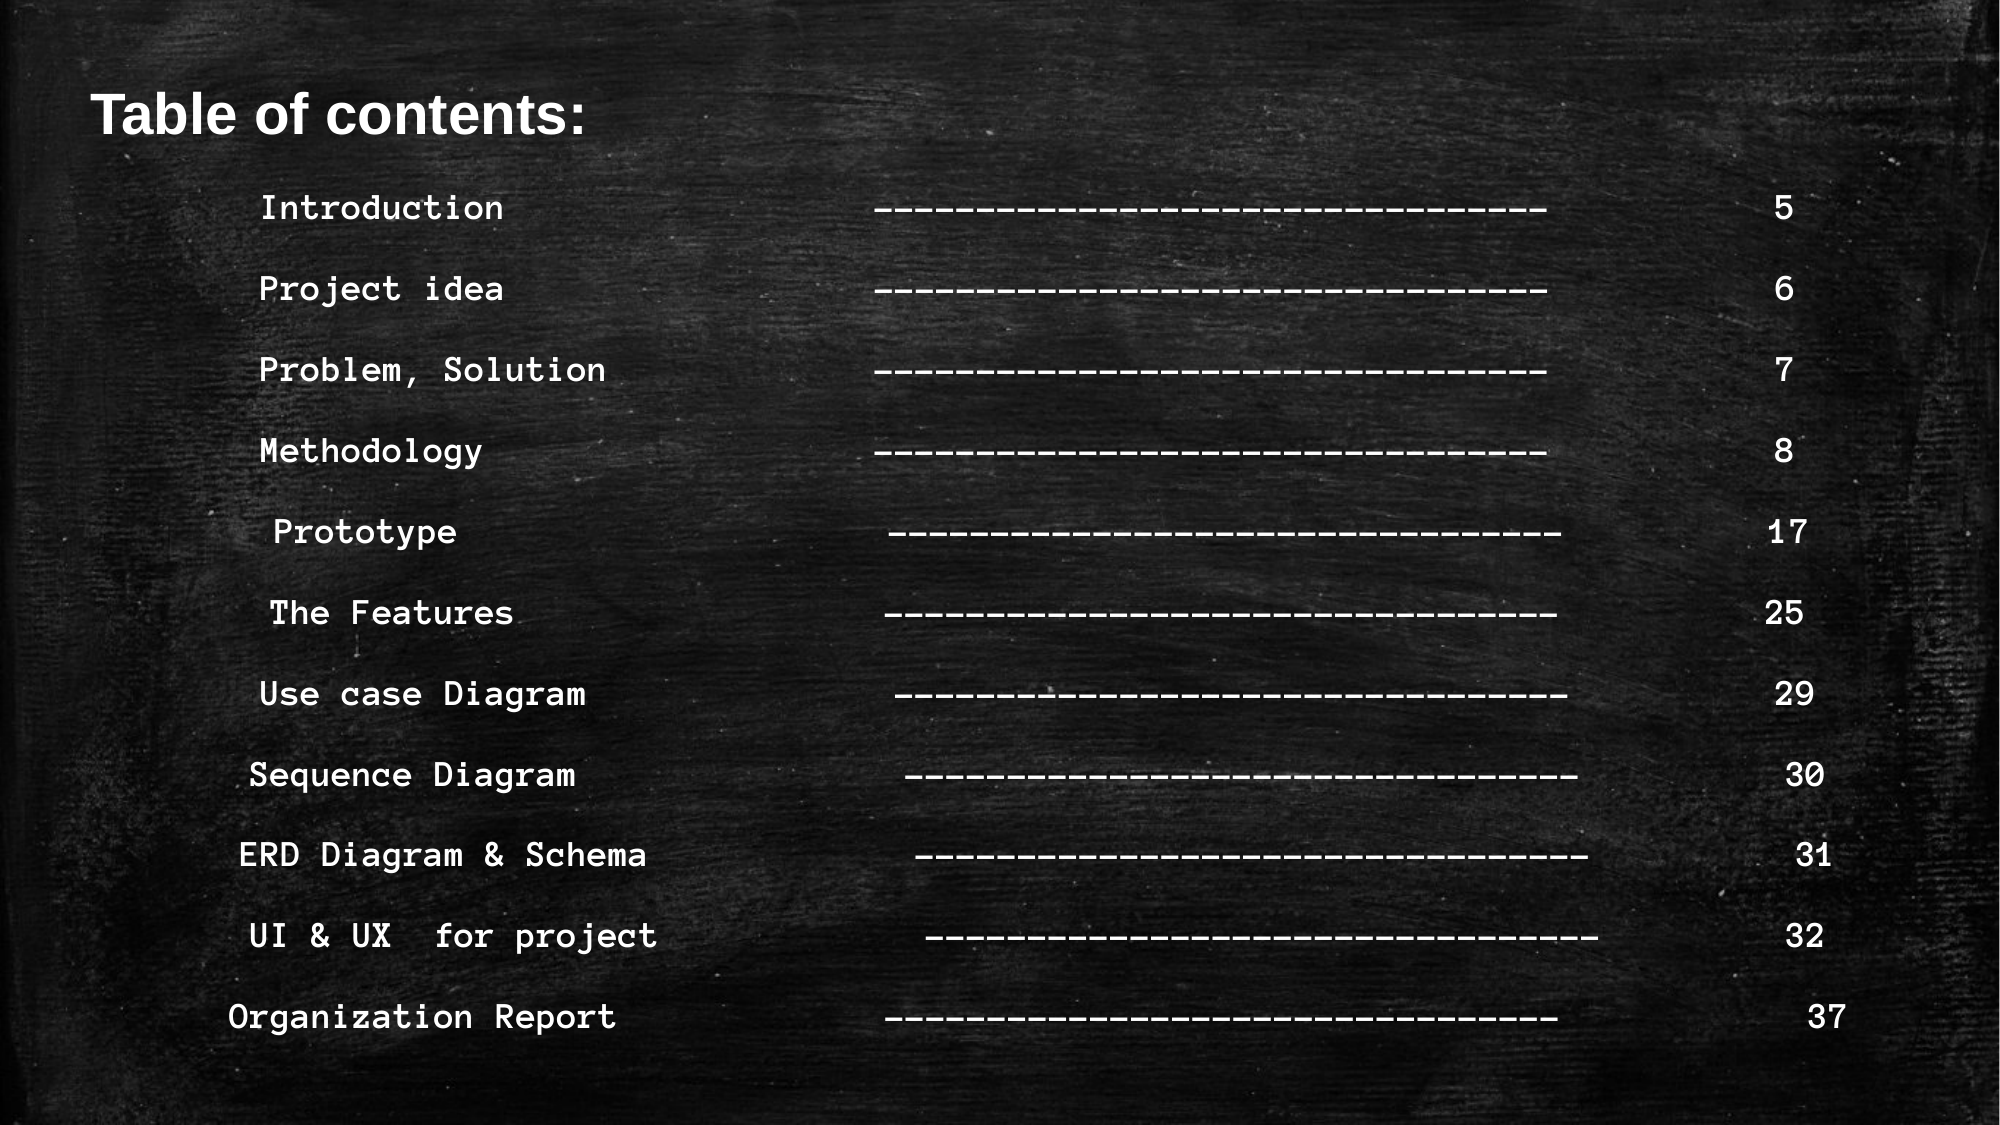

Table of contents:

Introduction                  ---------------------------------           5

Project idea                  ---------------------------------           6

Problem, Solution             ---------------------------------           7

Methodology                   ---------------------------------           8

         Prototype                     ---------------------------------          17

 The Features                  ---------------------------------          25

 Use case Diagram               ---------------------------------          29

 Sequence Diagram                ---------------------------------          30

 ERD Diagram & Schema             ---------------------------------          31

 UI & UX  for project             ---------------------------------         32

 Organization Report             ---------------------------------            37